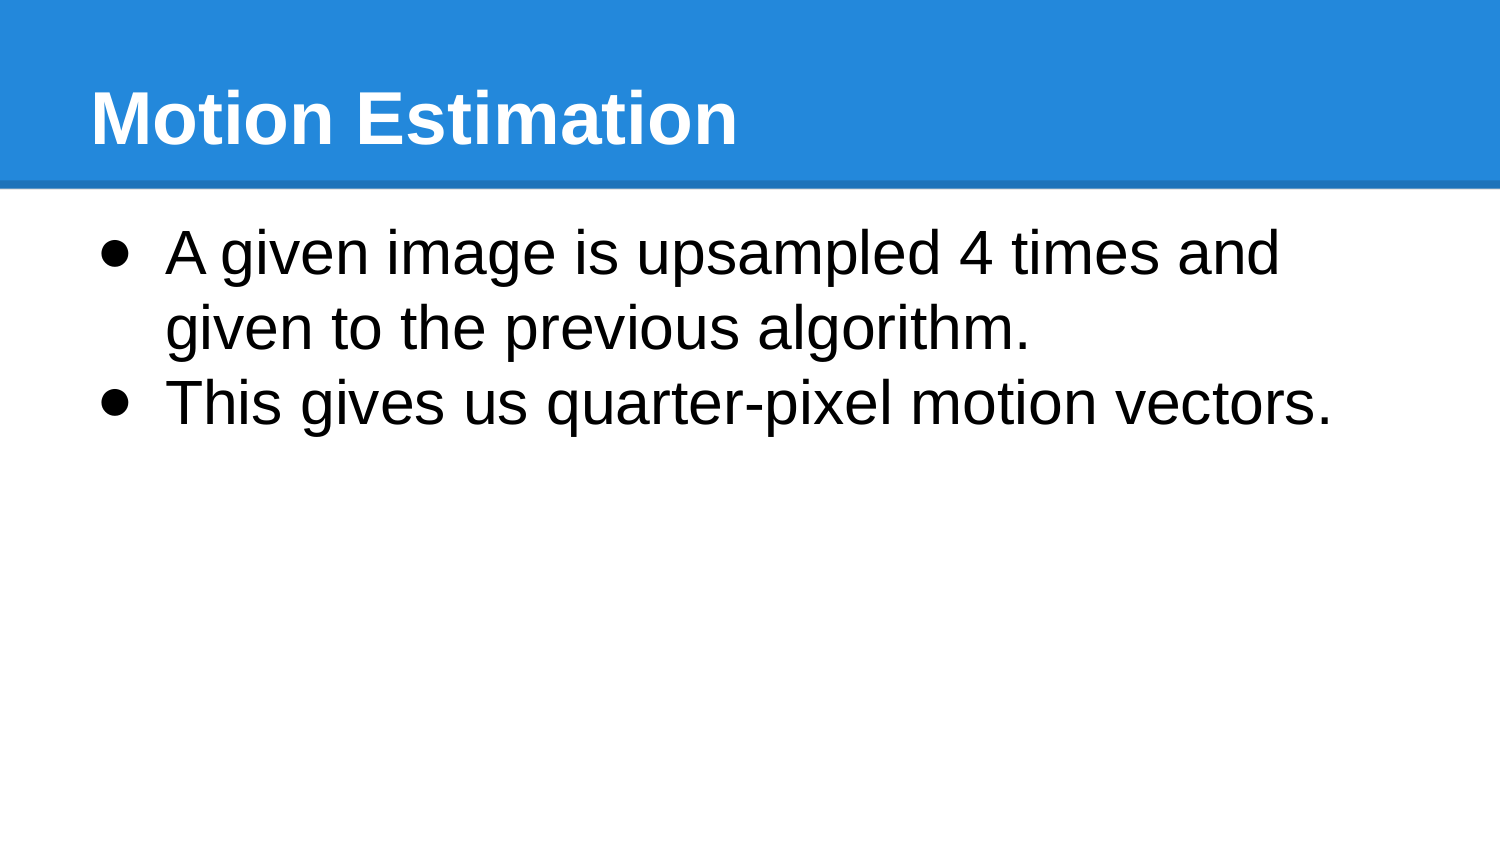

# Motion Estimation
A given image is upsampled 4 times and given to the previous algorithm.
This gives us quarter-pixel motion vectors.